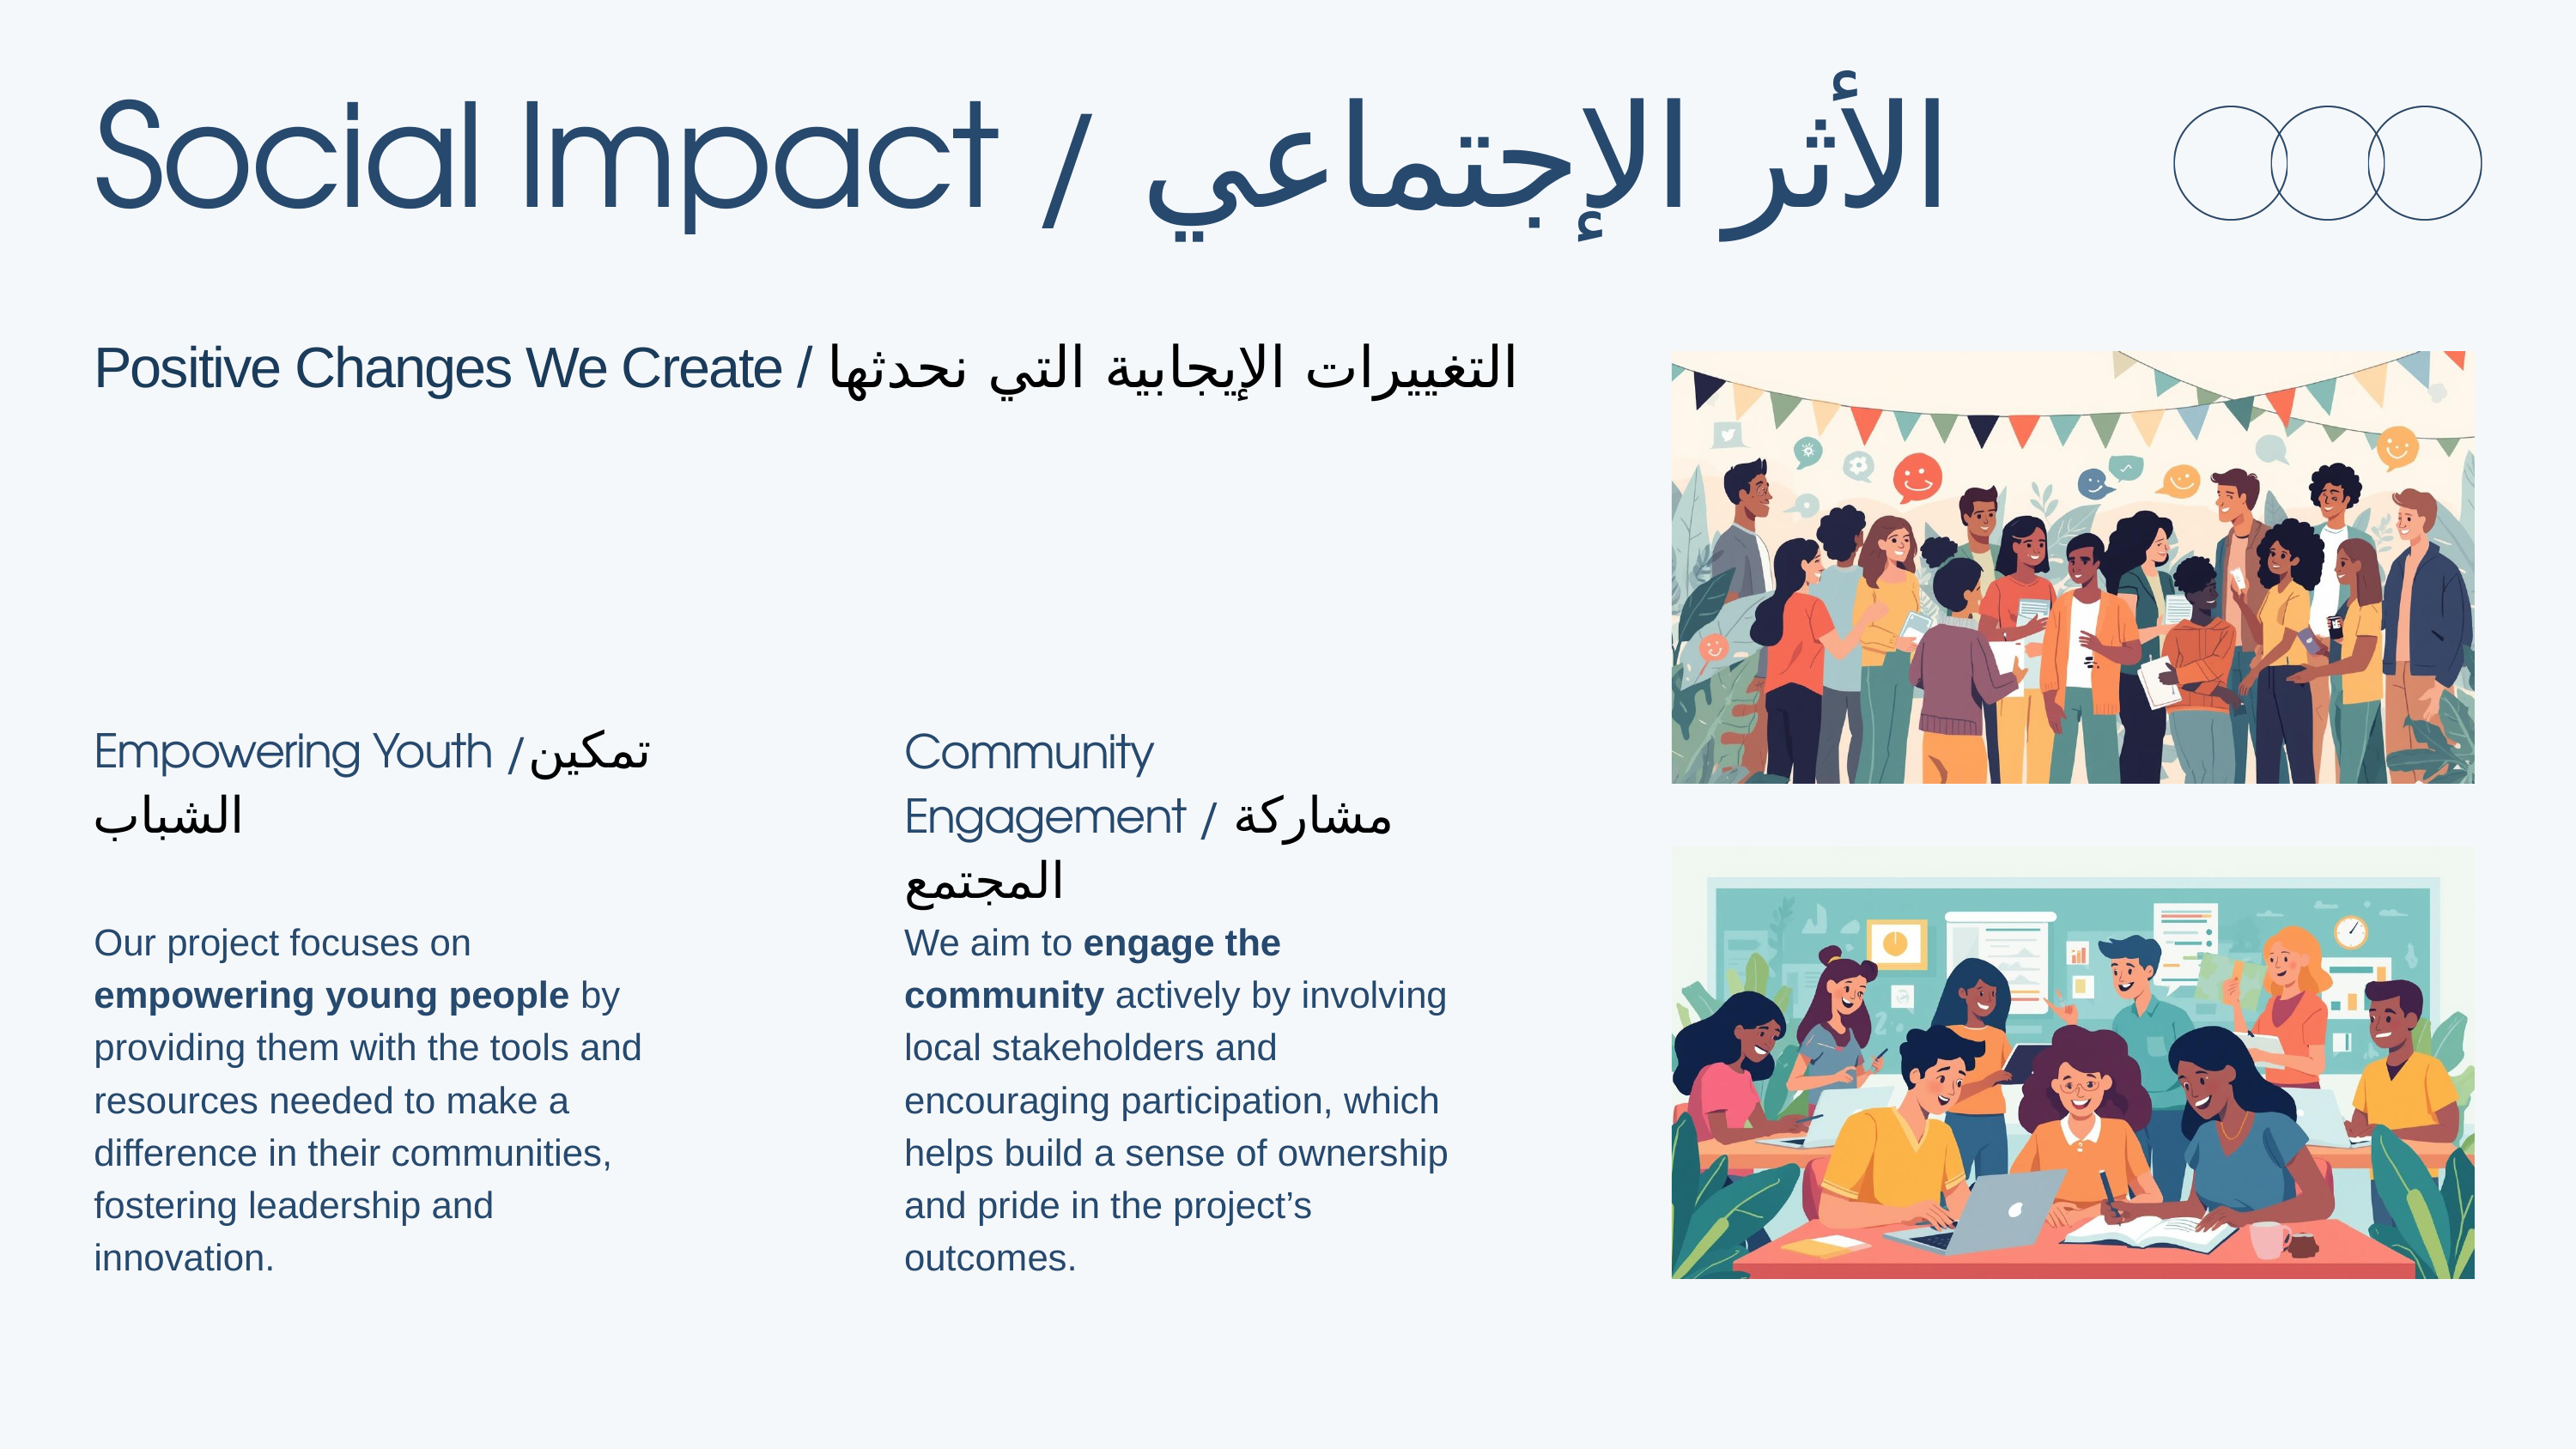

Social Impact / الأثر الإجتماعي
Positive Changes We Create / التغييرات الإيجابية التي نحدثها

Empowering Youth /تمكين الشباب
Our project focuses on empowering young people by providing them with the tools and resources needed to make a difference in their communities, fostering leadership and innovation.
Community Engagement / مشاركة المجتمع
We aim to engage the community actively by involving local stakeholders and encouraging participation, which helps build a sense of ownership and pride in the project’s outcomes.